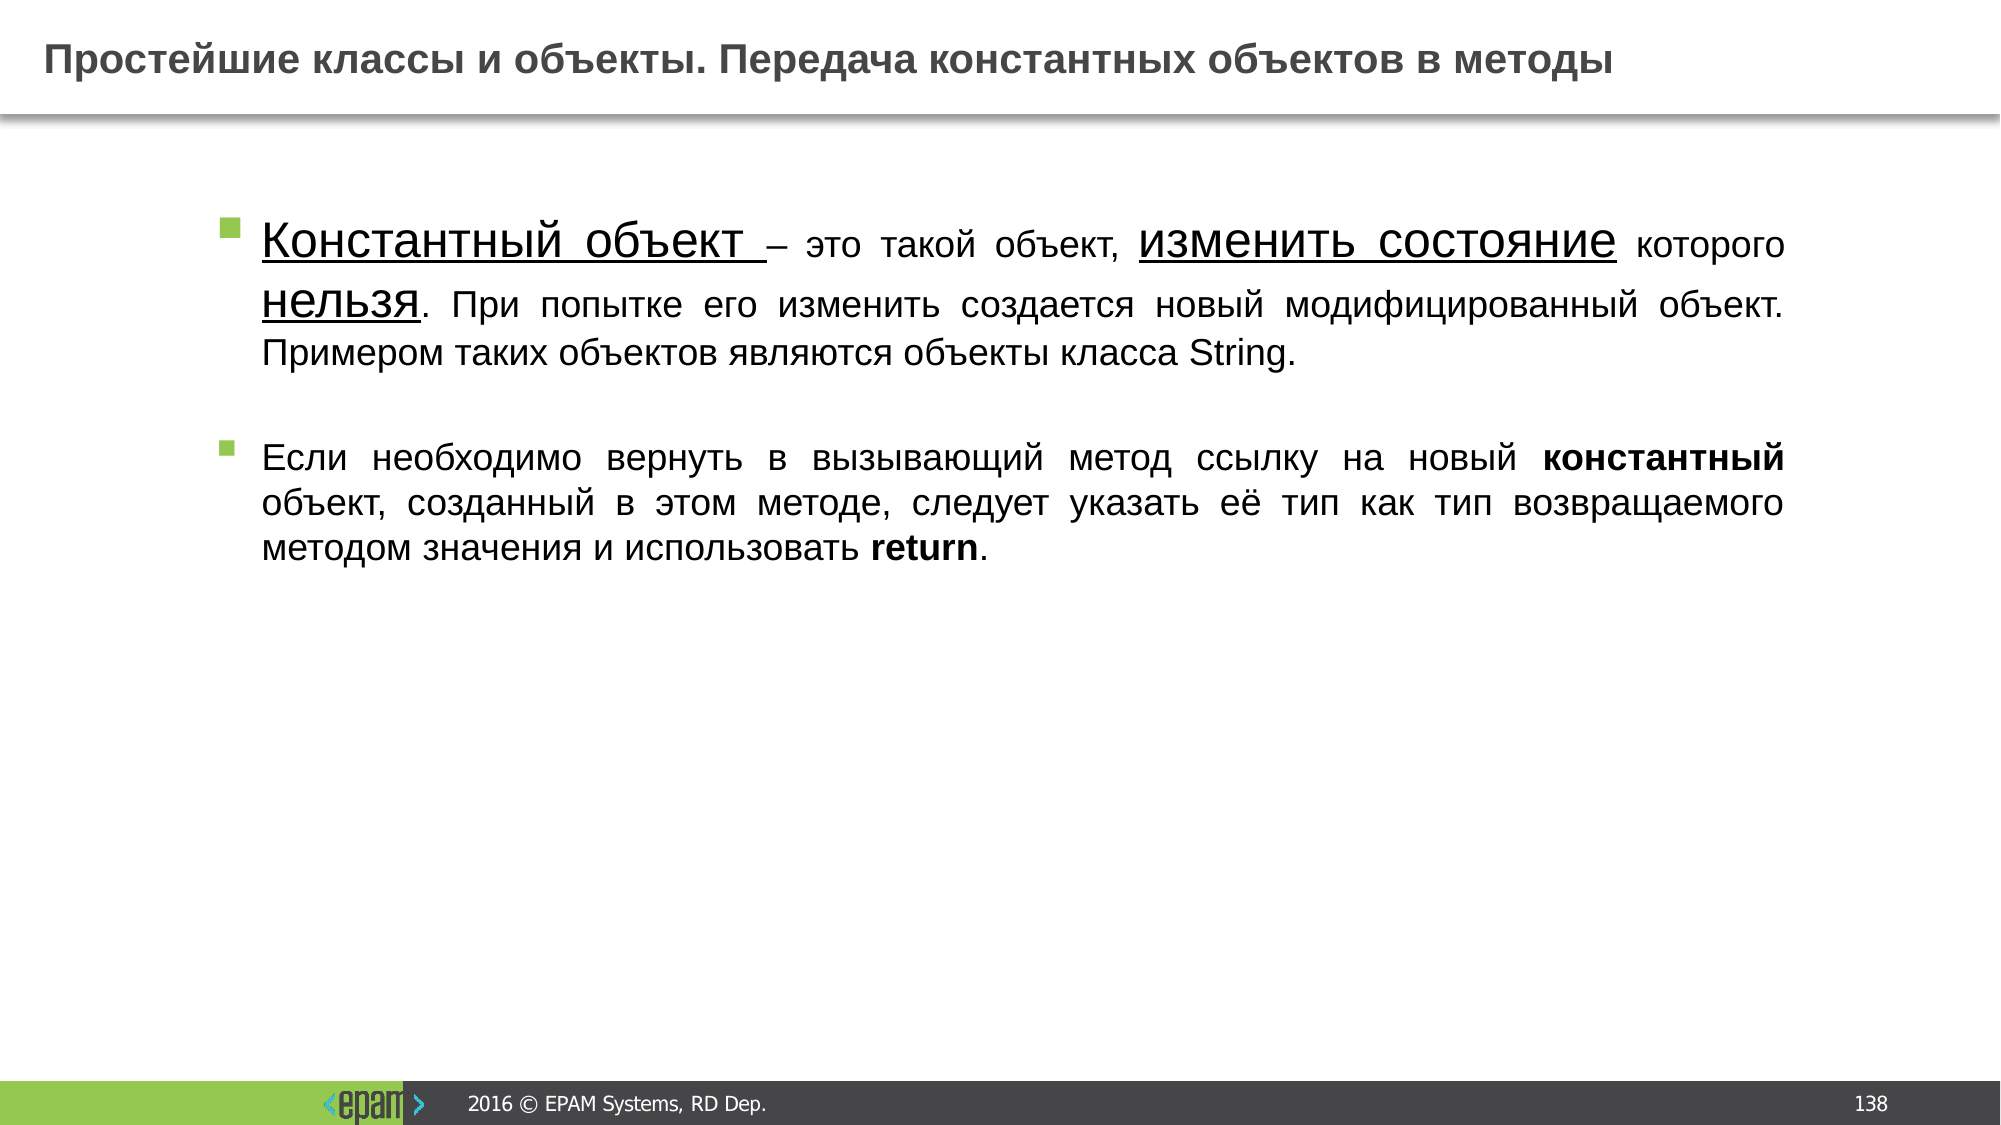

# Простейшие классы и объекты. Передача константных объектов в методы
Константный объект – это такой объект, изменить состояние которого нельзя. При попытке его изменить создается новый модифицированный объект. Примером таких объектов являются объекты класса String.

Если необходимо вернуть в вызывающий метод ссылку на новый константный объект, созданный в этом методе, следует указать её тип как тип возвращаемого методом значения и использовать return.

2016 © EPAM Systems, RD Dep.
138